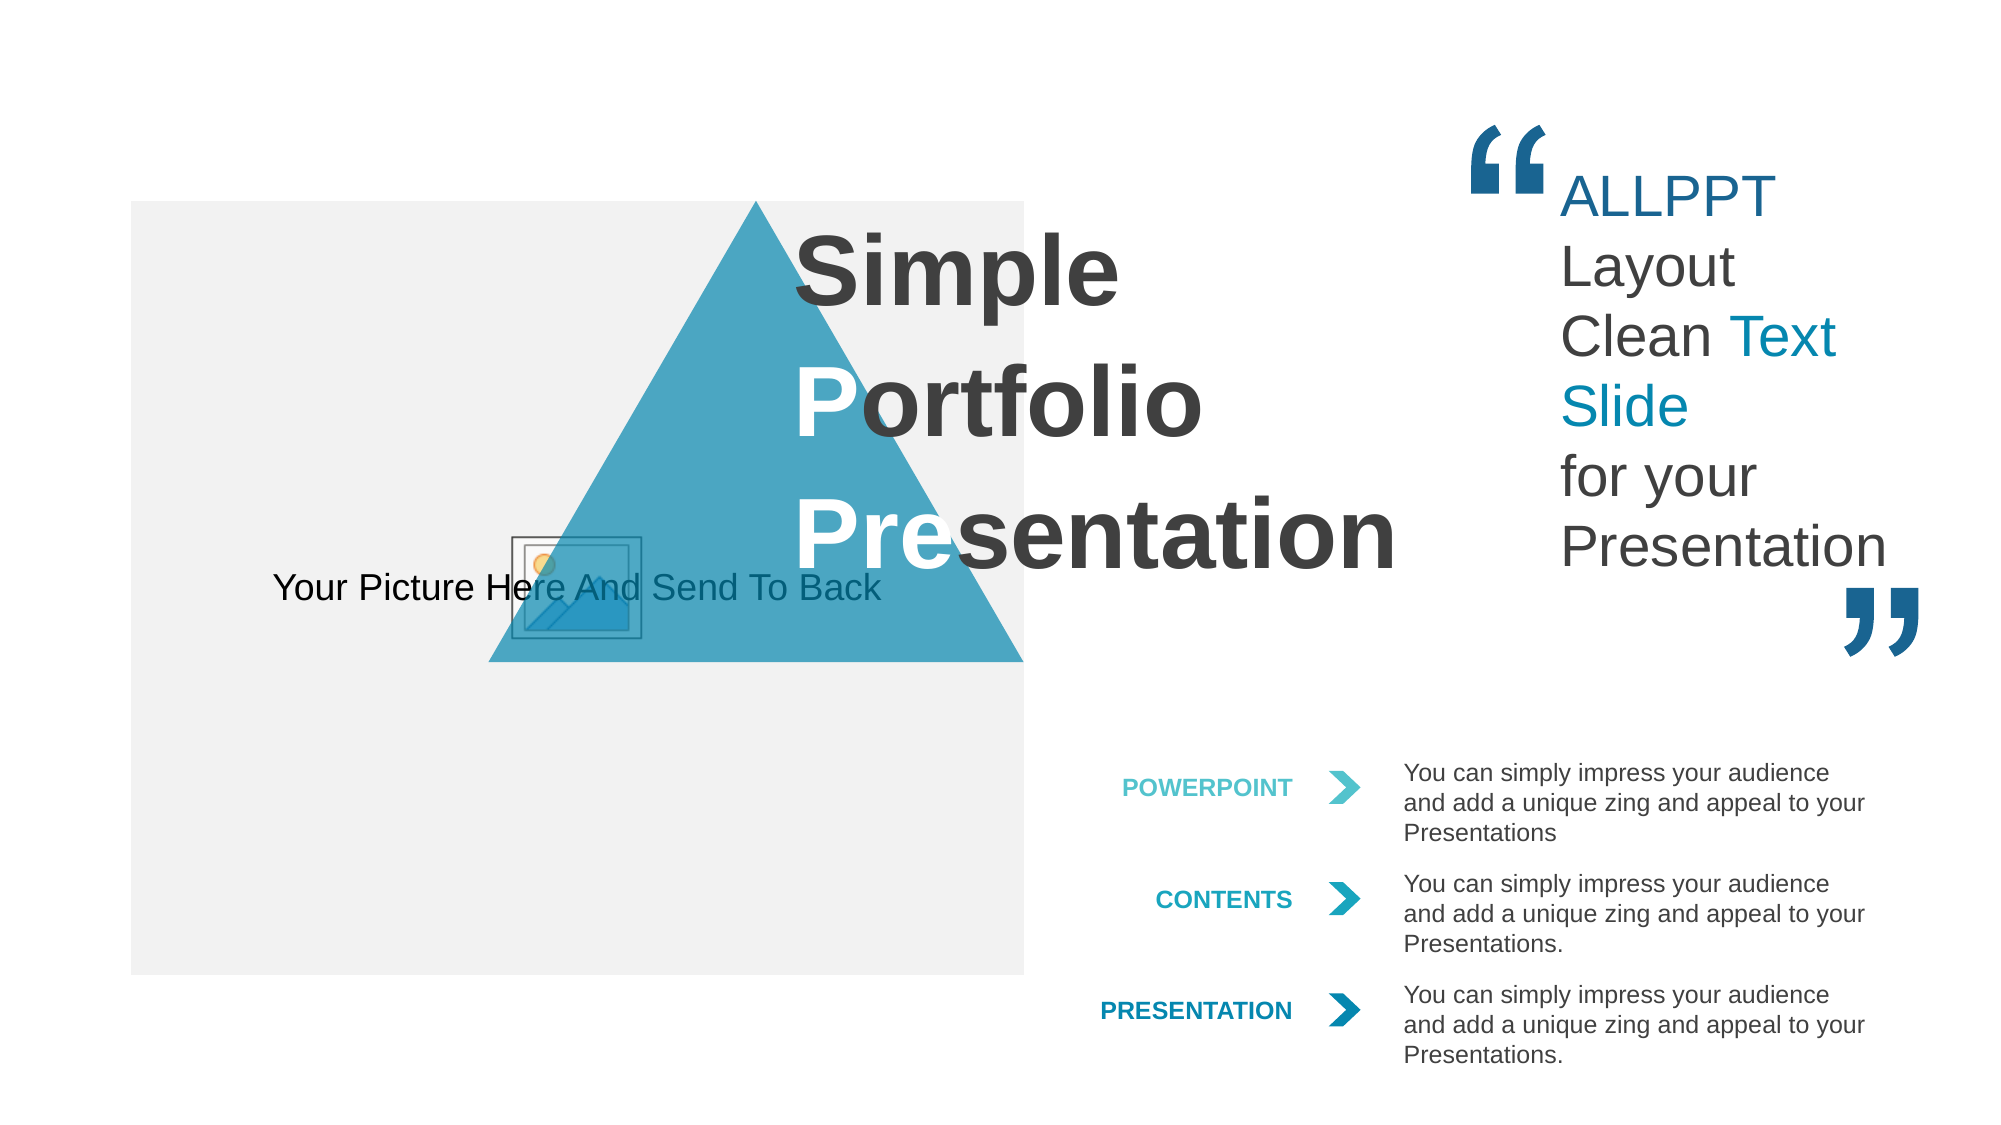

ALLPPT
Layout
Clean Text Slide
for your
Presentation
Simple Portfolio Presentation

You can simply impress your audience and add a unique zing and appeal to your Presentations
POWERPOINT

You can simply impress your audience and add a unique zing and appeal to your Presentations.
CONTENTS

You can simply impress your audience and add a unique zing and appeal to your Presentations.
PRESENTATION